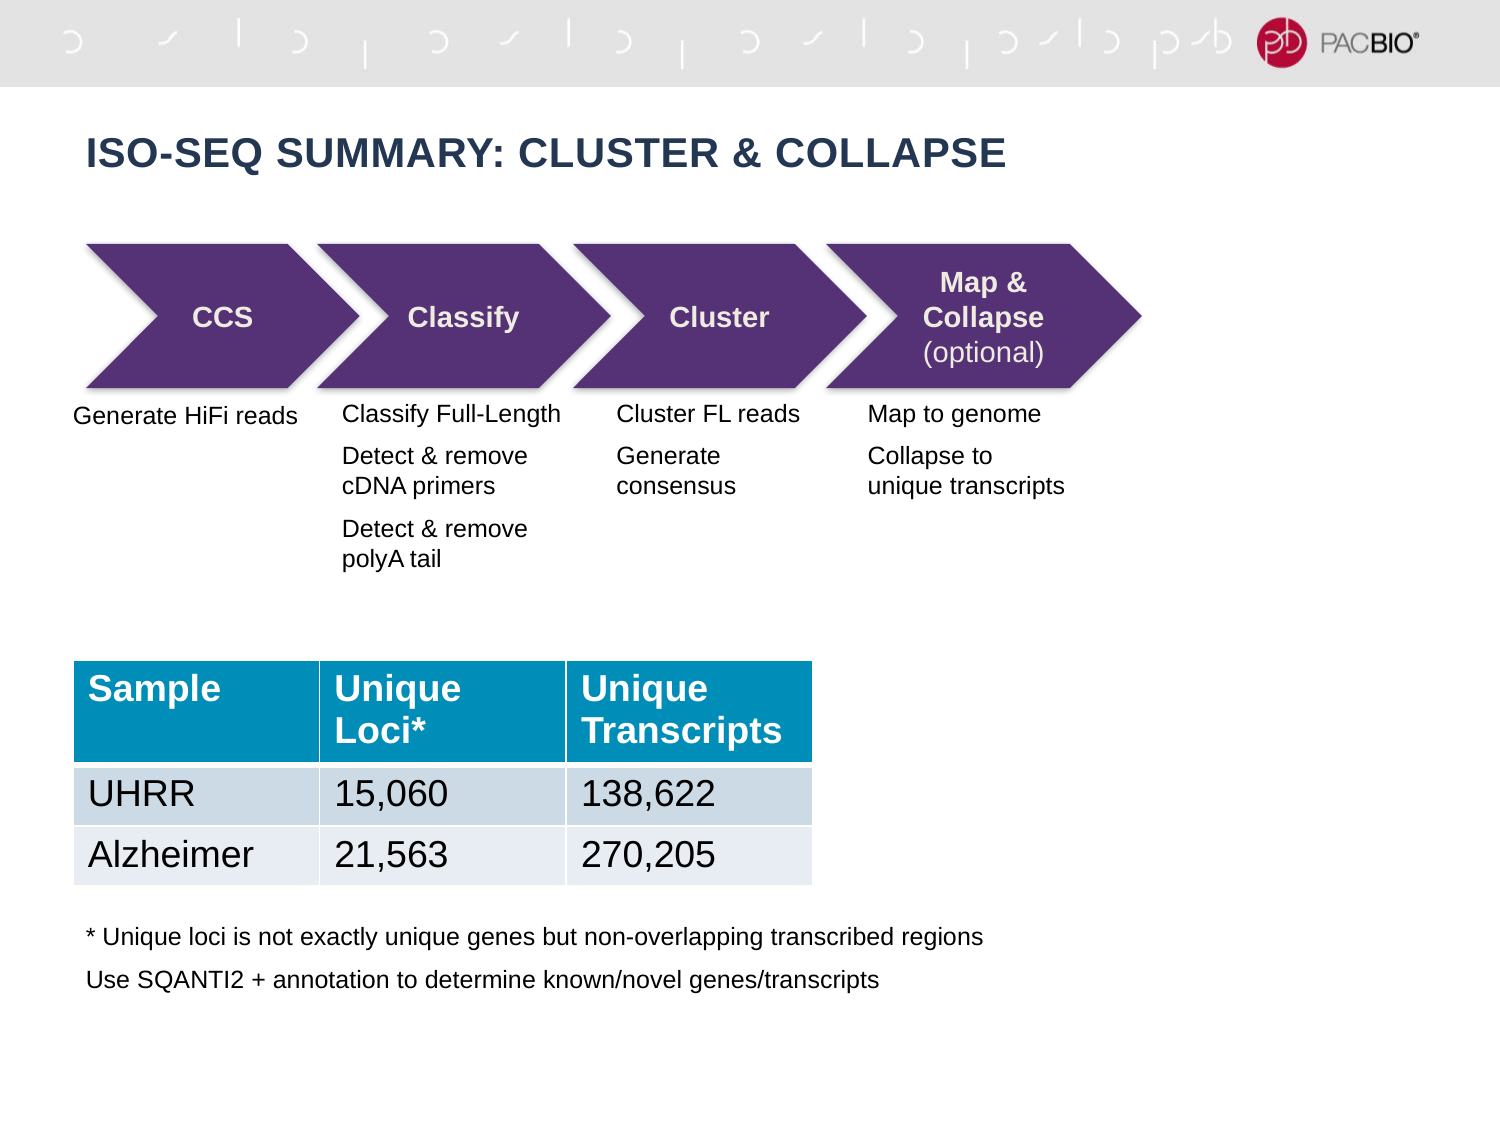

# Iso-seq summary: cluster & collapse
CCS
Classify
Cluster
Map & Collapse
(optional)
Classify Full-Length
Detect & remove cDNA primers
Detect & remove polyA tail
Cluster FL reads
Generate consensus
Map to genome
Collapse to unique transcripts
Generate HiFi reads
| Sample | Unique Loci\* | Unique Transcripts |
| --- | --- | --- |
| UHRR | 15,060 | 138,622 |
| Alzheimer | 21,563 | 270,205 |
* Unique loci is not exactly unique genes but non-overlapping transcribed regions
Use SQANTI2 + annotation to determine known/novel genes/transcripts